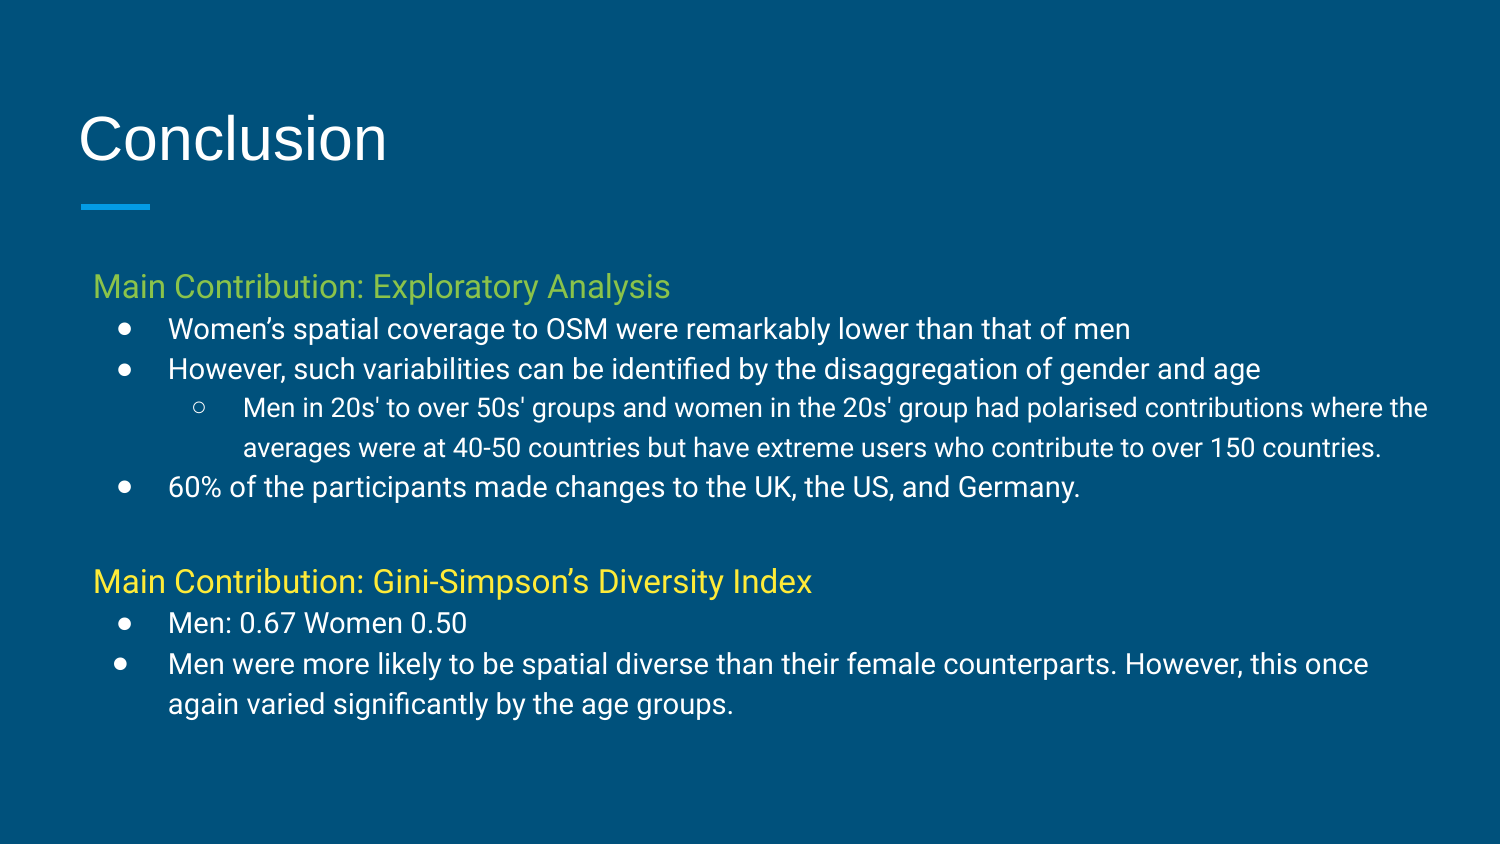

# Conclusion
Main Contribution: Exploratory Analysis
Women’s spatial coverage to OSM were remarkably lower than that of men
However, such variabilities can be identified by the disaggregation of gender and age
Men in 20s' to over 50s' groups and women in the 20s' group had polarised contributions where the averages were at 40-50 countries but have extreme users who contribute to over 150 countries.
60% of the participants made changes to the UK, the US, and Germany.
Main Contribution: Gini-Simpson’s Diversity Index
Men: 0.67 Women 0.50
Men were more likely to be spatial diverse than their female counterparts. However, this once again varied significantly by the age groups.